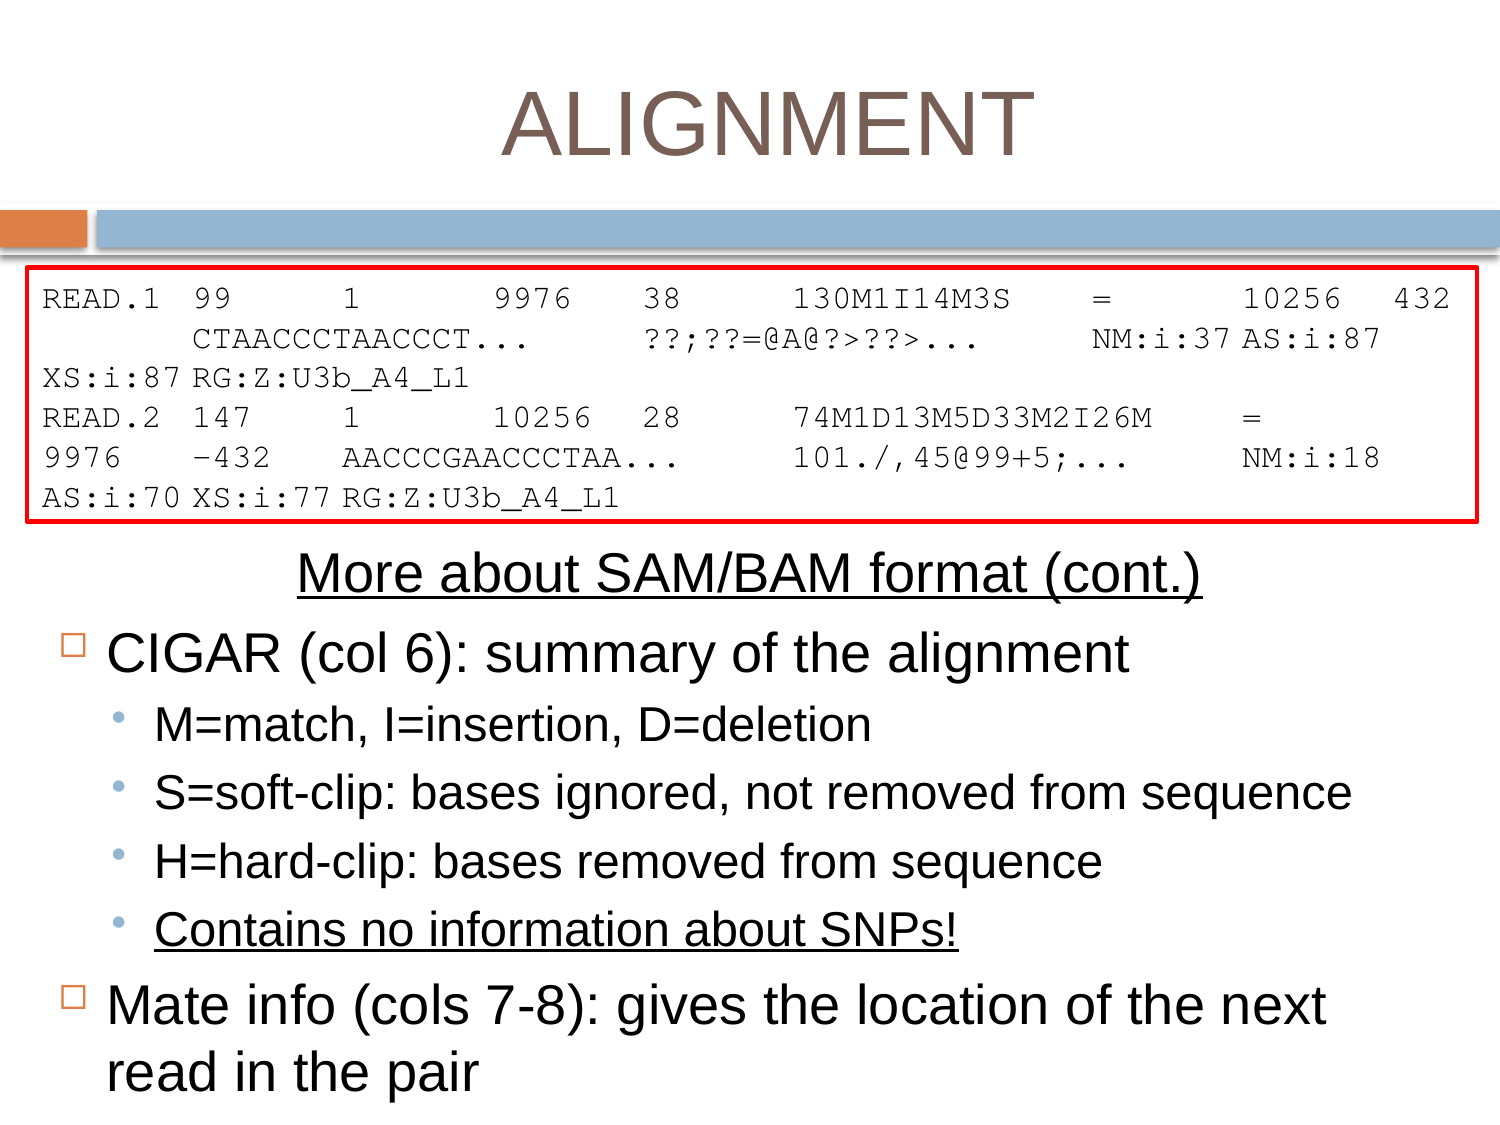

# ALIGNMENT
READ.1	99	1	9976	38	130M1I14M3S	=	10256	432	CTAACCCTAACCCT...	??;??=@A@?>??>...	NM:i:37	AS:i:87	XS:i:87	RG:Z:U3b_A4_L1
READ.2	147	1	10256	28	74M1D13M5D33M2I26M	=	9976	-432	AACCCGAACCCTAA...	101./,45@99+5;...	NM:i:18	AS:i:70	XS:i:77	RG:Z:U3b_A4_L1
More about SAM/BAM format (cont.)
CIGAR (col 6): summary of the alignment
M=match, I=insertion, D=deletion
S=soft-clip: bases ignored, not removed from sequence
H=hard-clip: bases removed from sequence
Contains no information about SNPs!
Mate info (cols 7-8): gives the location of the next read in the pair